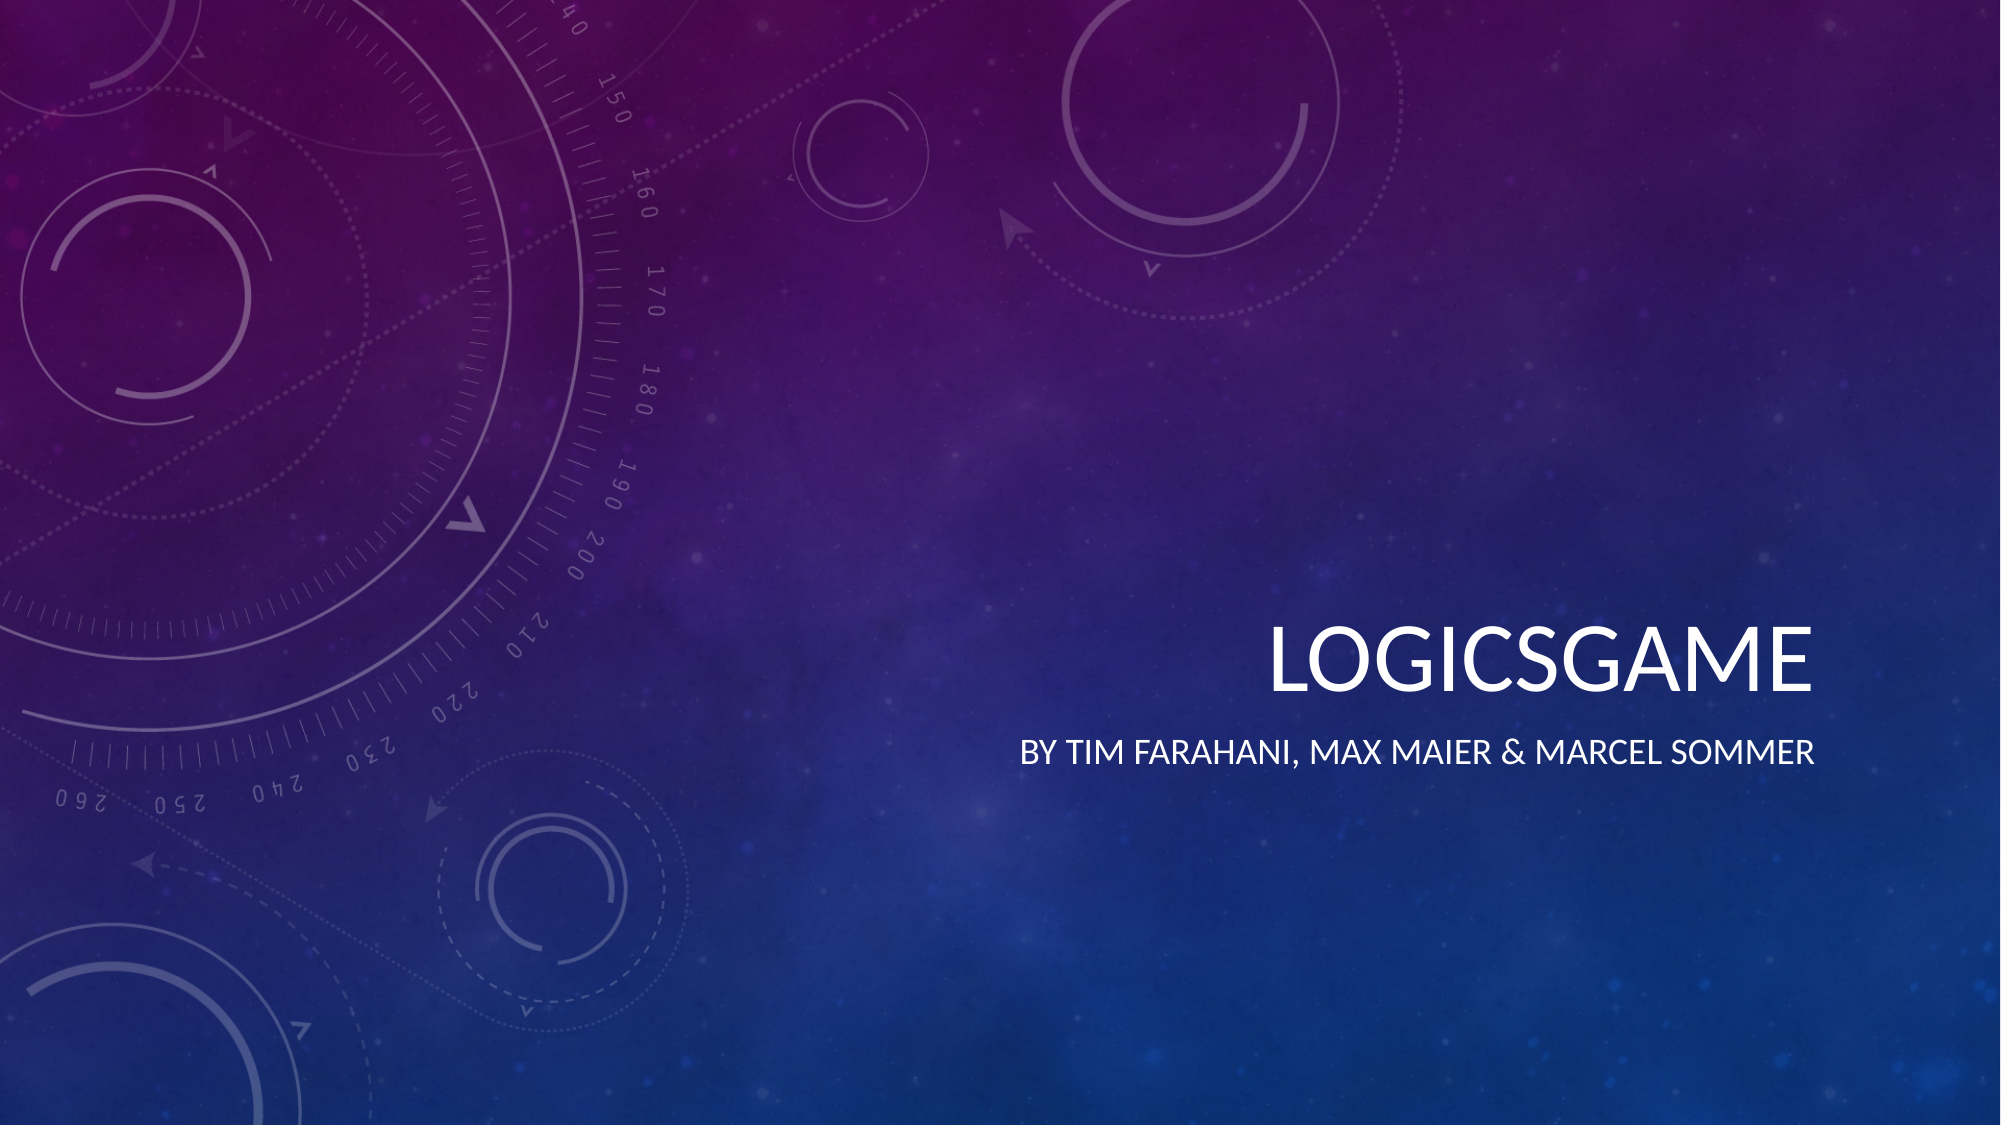

# Logicsgame
By Tim Farahani, Max Maier & Marcel SOmmer